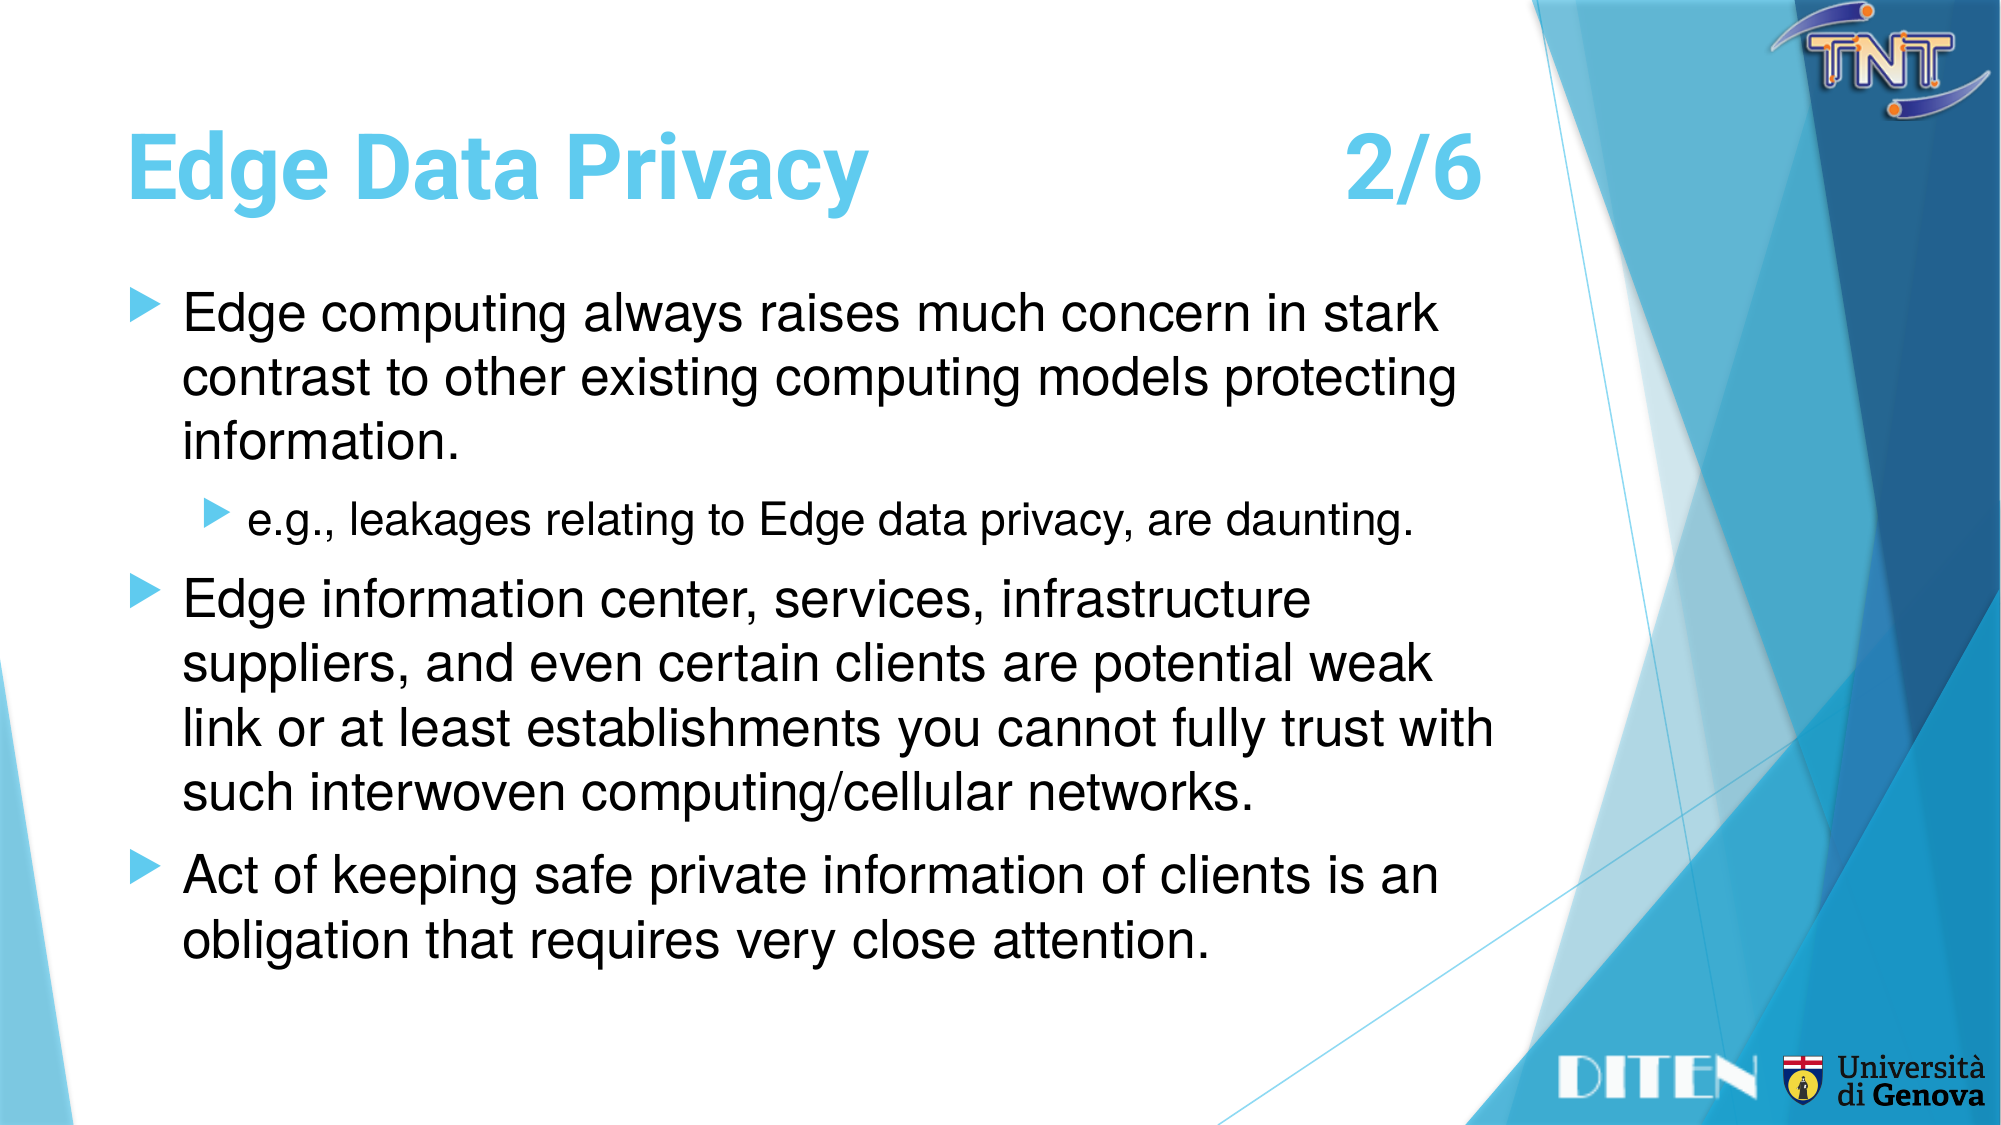

# Edge Data Privacy	2/6
Edge computing always raises much concern in stark contrast to other existing computing models protecting information.
e.g., leakages relating to Edge data privacy, are daunting.
Edge information center, services, infrastructure suppliers, and even certain clients are potential weak link or at least establishments you cannot fully trust with such interwoven computing/cellular networks.
Act of keeping safe private information of clients is an obligation that requires very close attention.